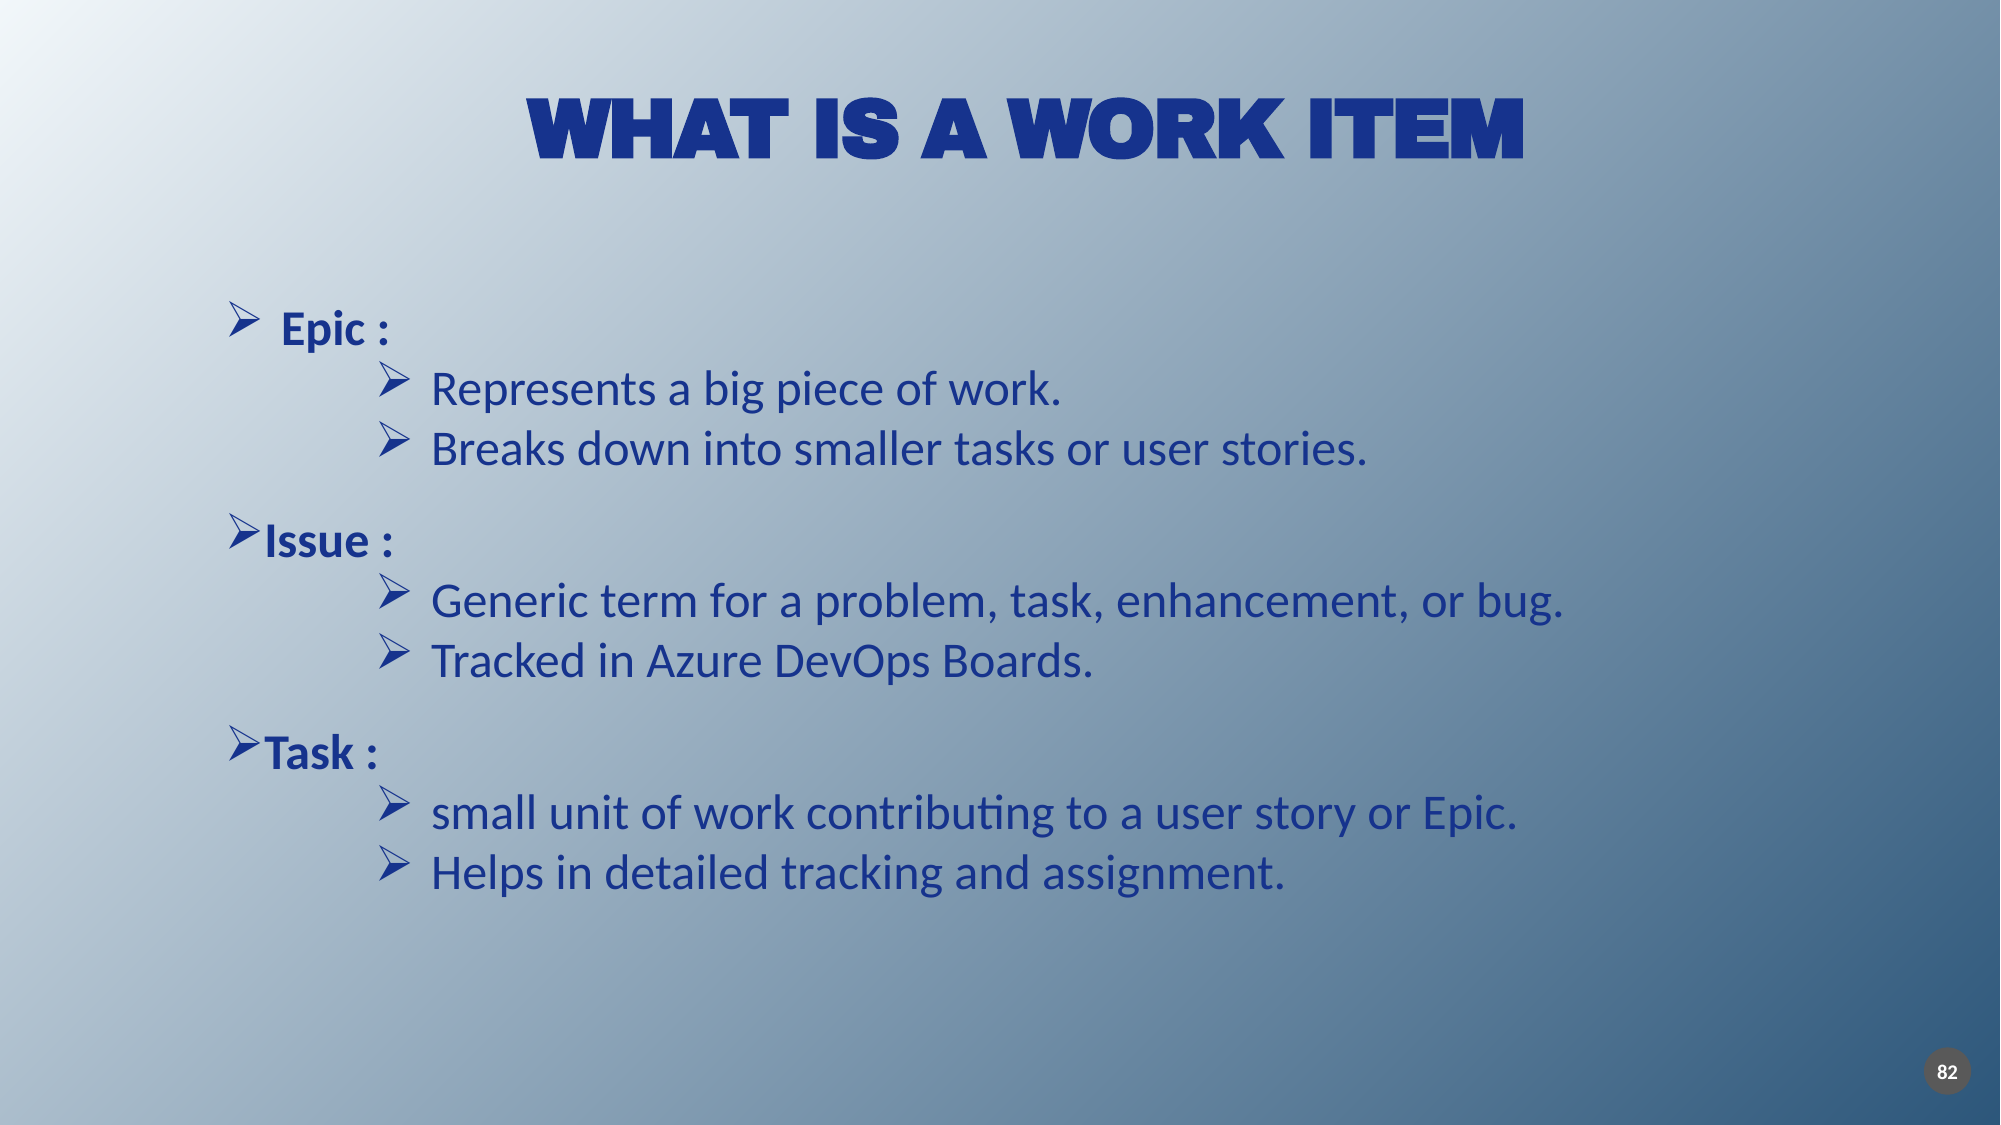

WHAT IS A WORK ITEM
Epic :
Represents a big piece of work.
Breaks down into smaller tasks or user stories.
Issue :
Generic term for a problem, task, enhancement, or bug.
Tracked in Azure DevOps Boards.
Task :
small unit of work contributing to a user story or Epic.
Helps in detailed tracking and assignment.
82